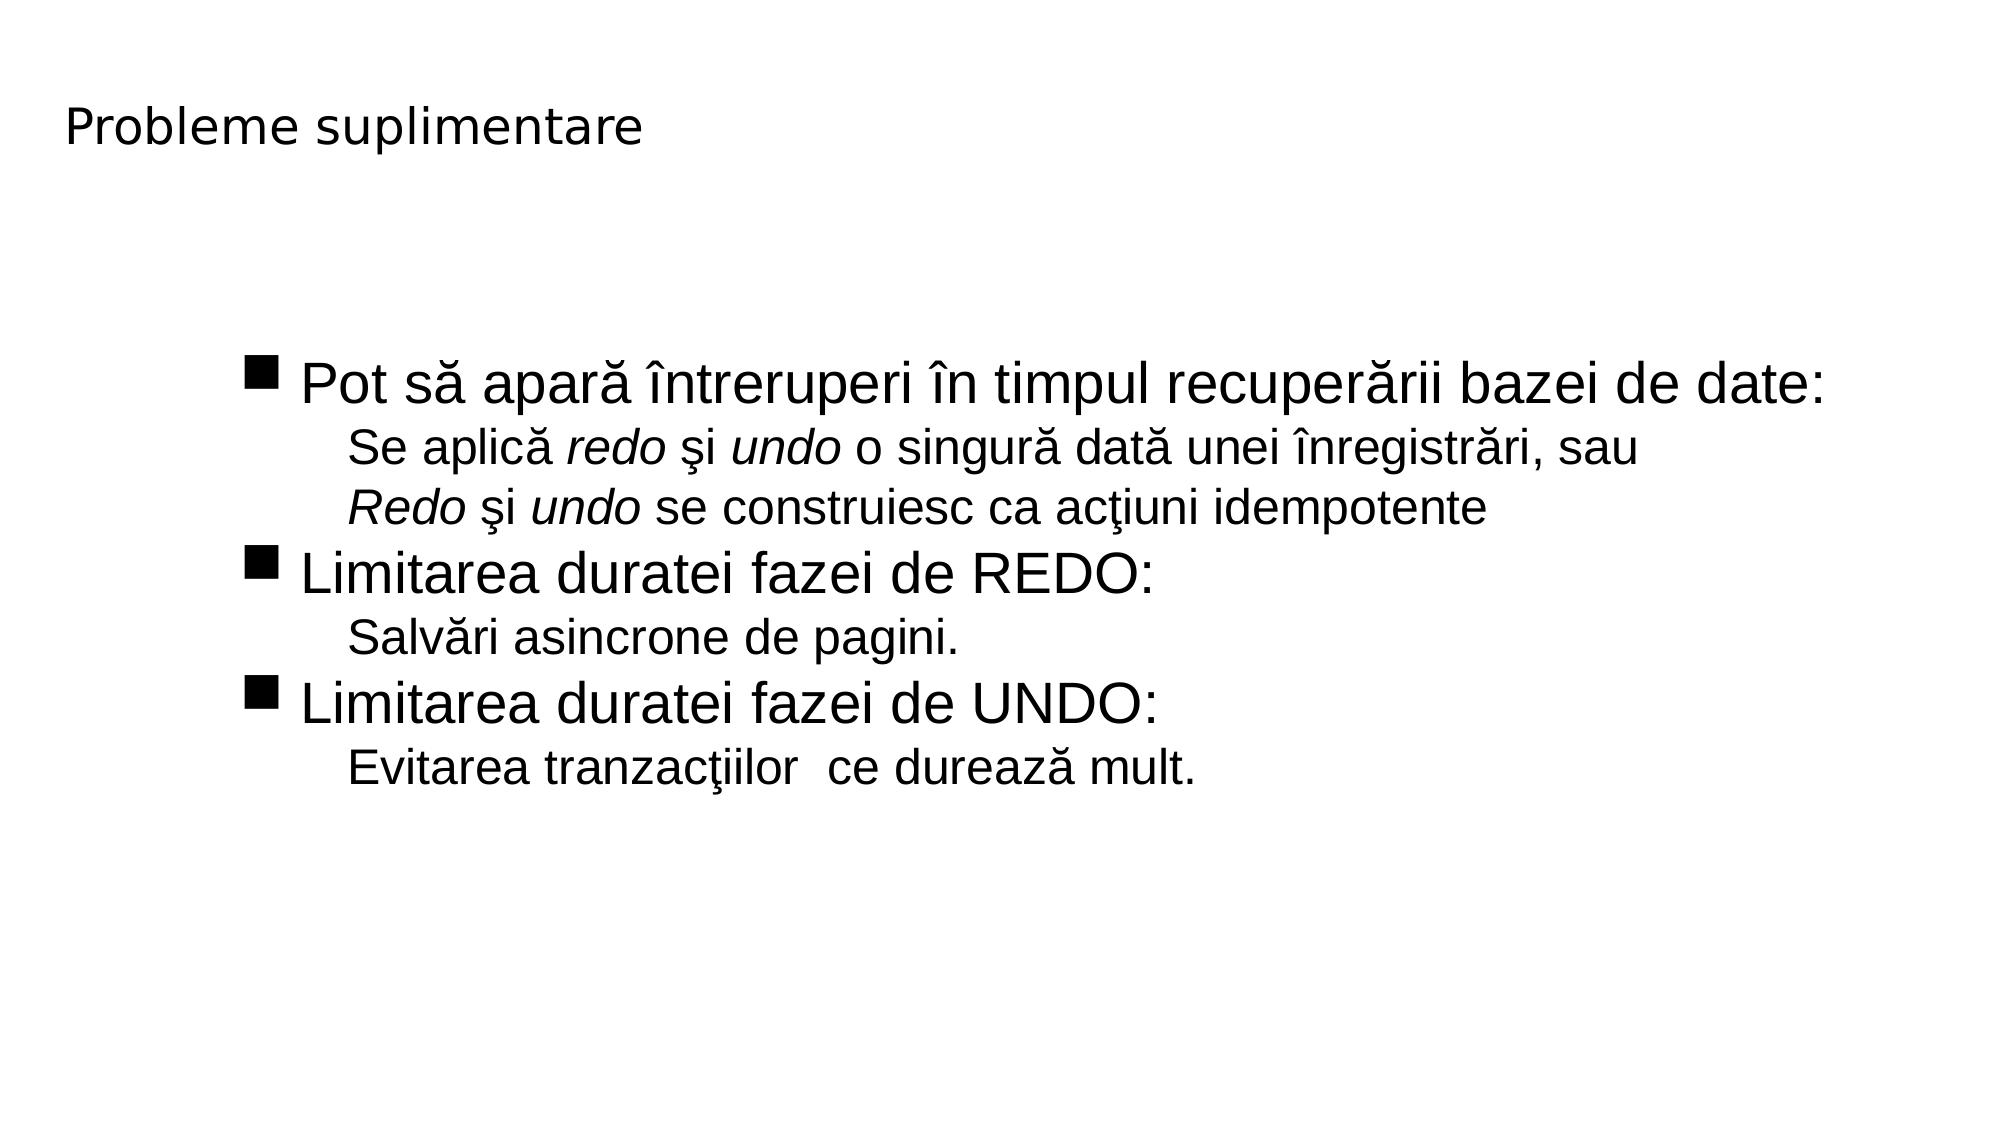

Probleme suplimentare
 Pot să apară întreruperi în timpul recuperării bazei de date:
 Se aplică redo şi undo o singură dată unei înregistrări, sau
 Redo şi undo se construiesc ca acţiuni idempotente
 Limitarea duratei fazei de REDO:
 Salvări asincrone de pagini.
 Limitarea duratei fazei de UNDO:
 Evitarea tranzacţiilor  ce durează mult.